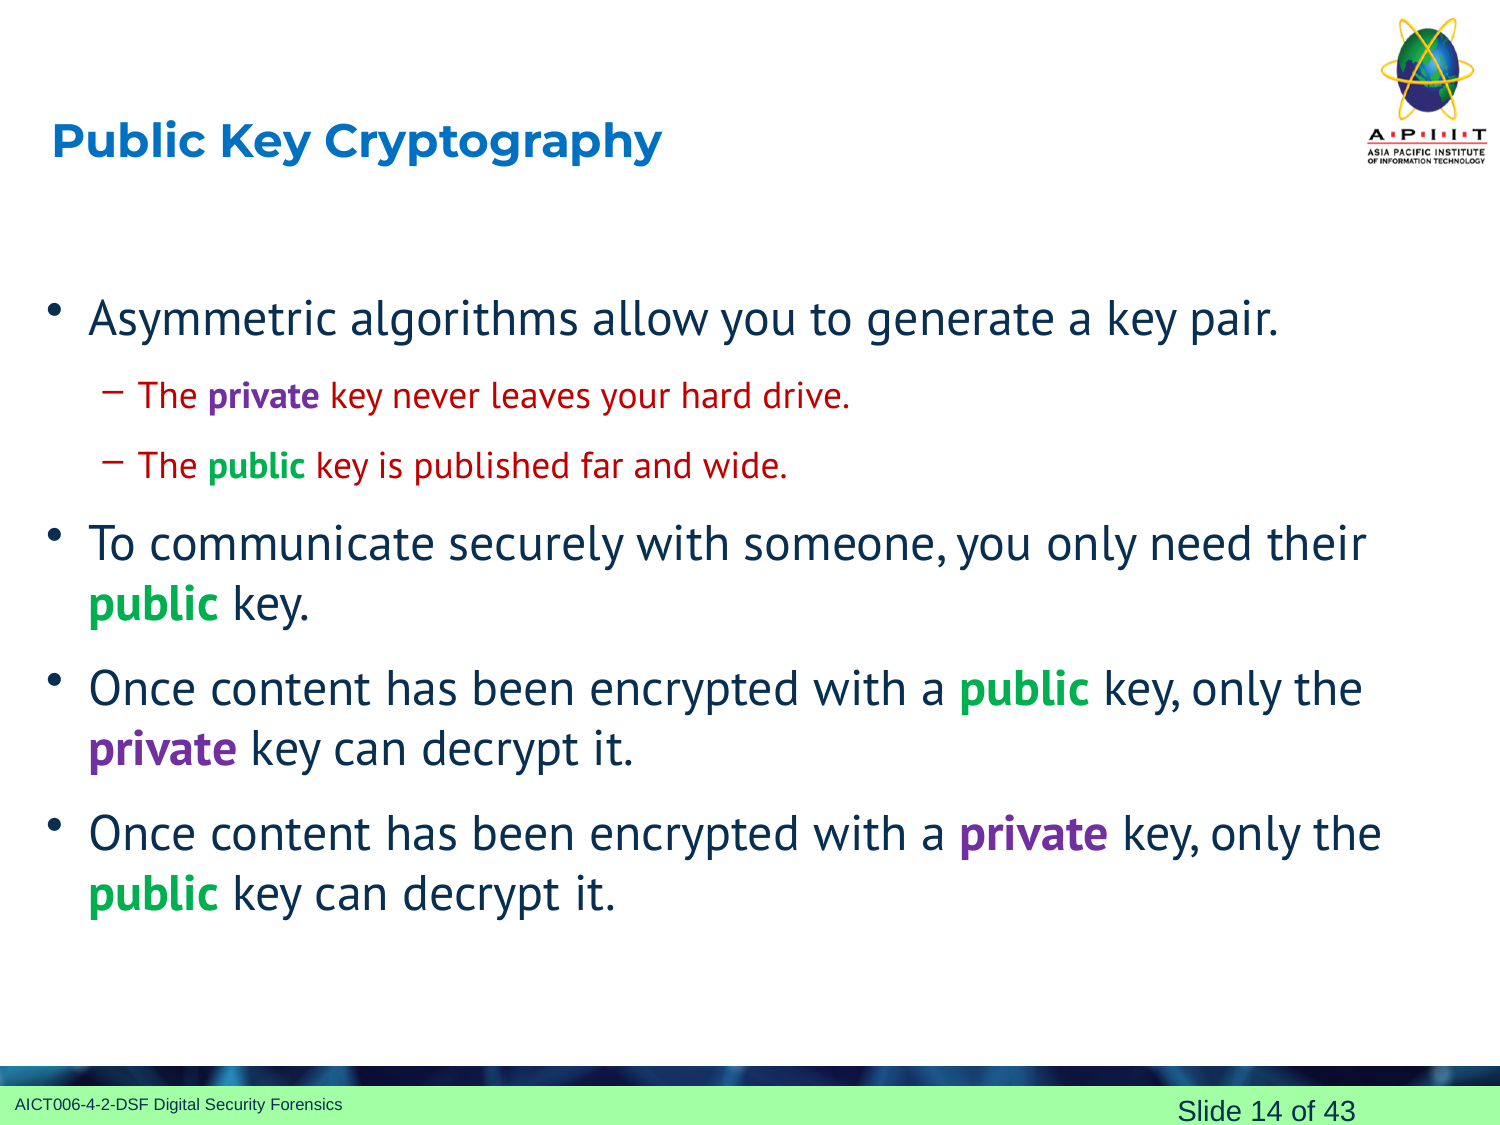

# Public Key Cryptography
Asymmetric algorithms allow you to generate a key pair.
The private key never leaves your hard drive.
The public key is published far and wide.
To communicate securely with someone, you only need their public key.
Once content has been encrypted with a public key, only the private key can decrypt it.
Once content has been encrypted with a private key, only the public key can decrypt it.

Slide 14 of 43